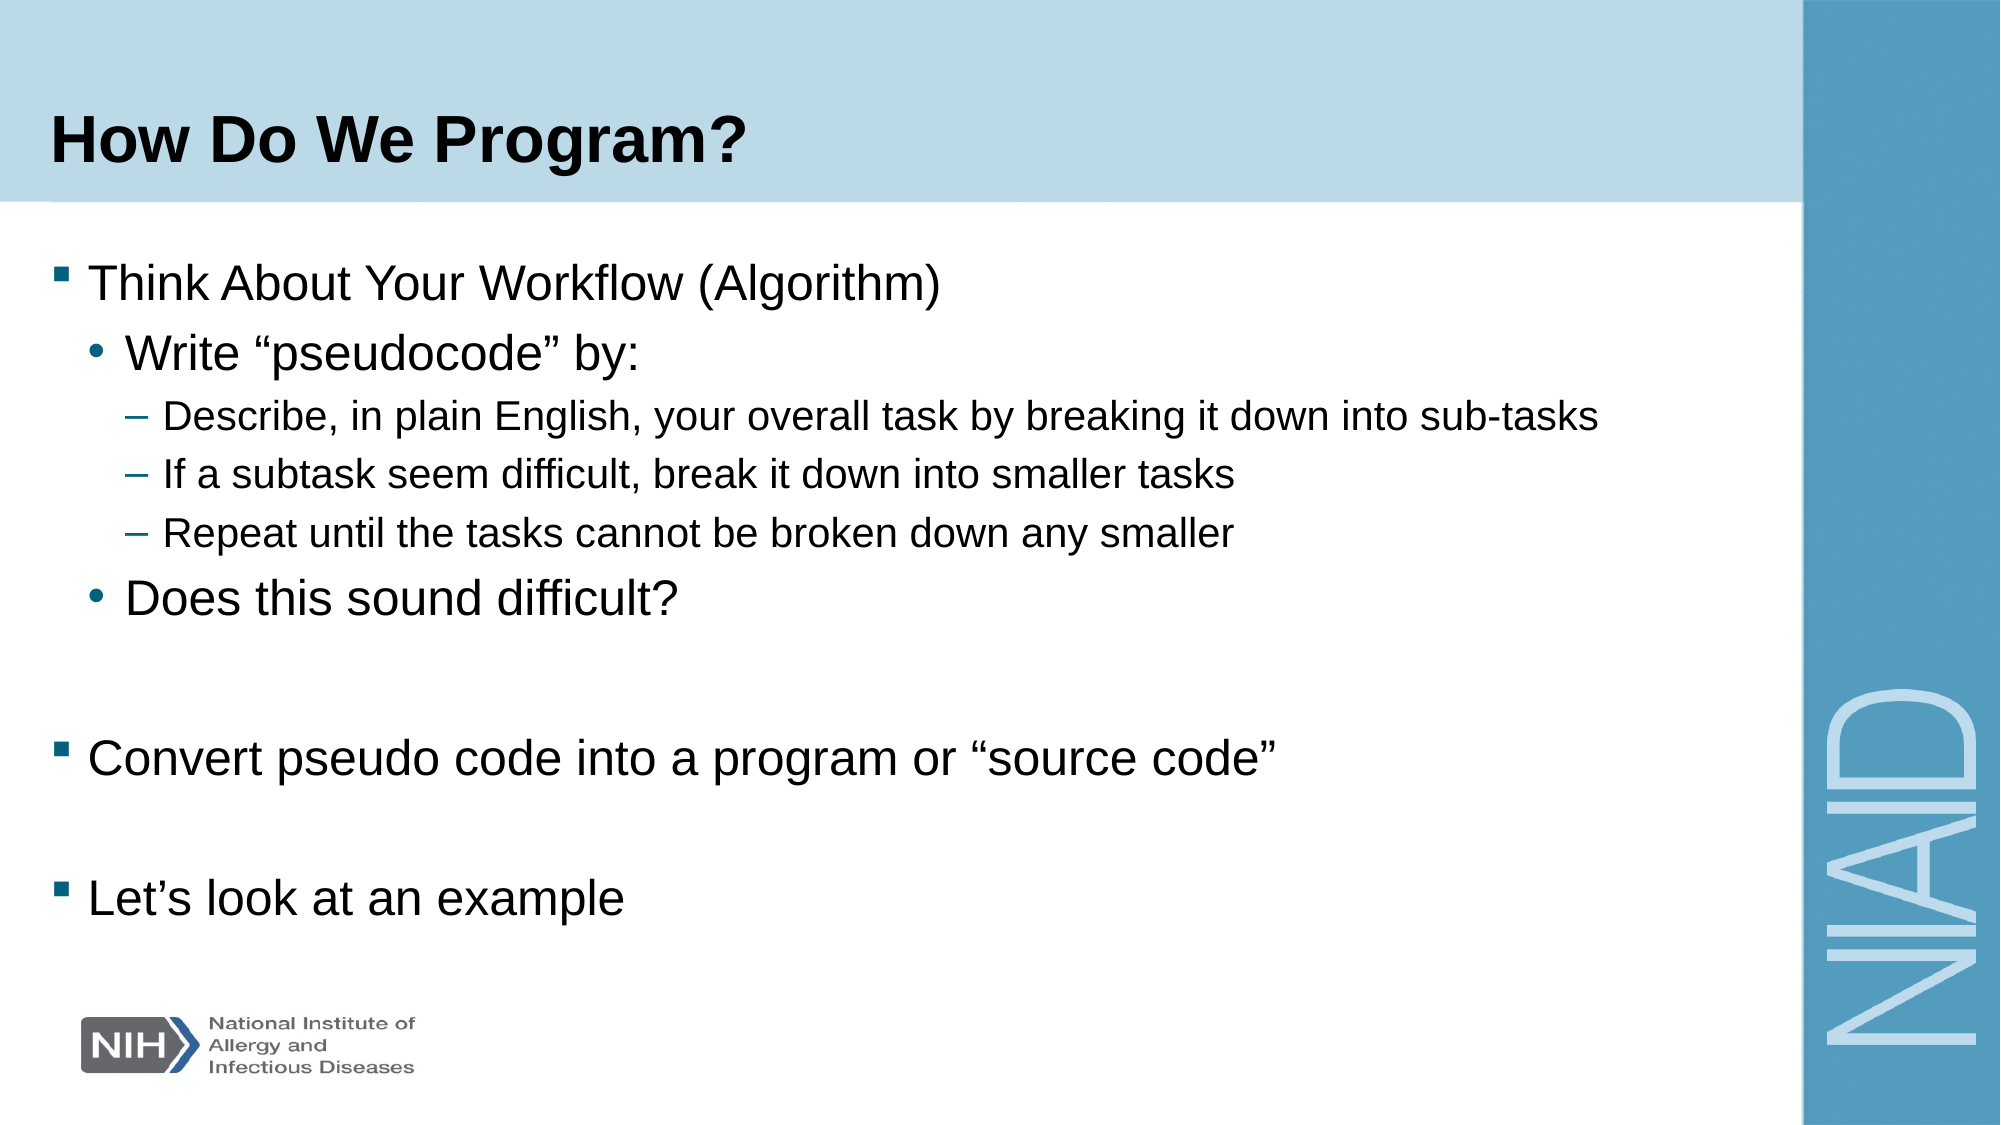

# How Do We Program?
Think About Your Workflow (Algorithm)
Write “pseudocode” by:
Describe, in plain English, your overall task by breaking it down into sub-tasks
If a subtask seem difficult, break it down into smaller tasks
Repeat until the tasks cannot be broken down any smaller
Does this sound difficult?

Convert pseudo code into a program or “source code”

Let’s look at an example